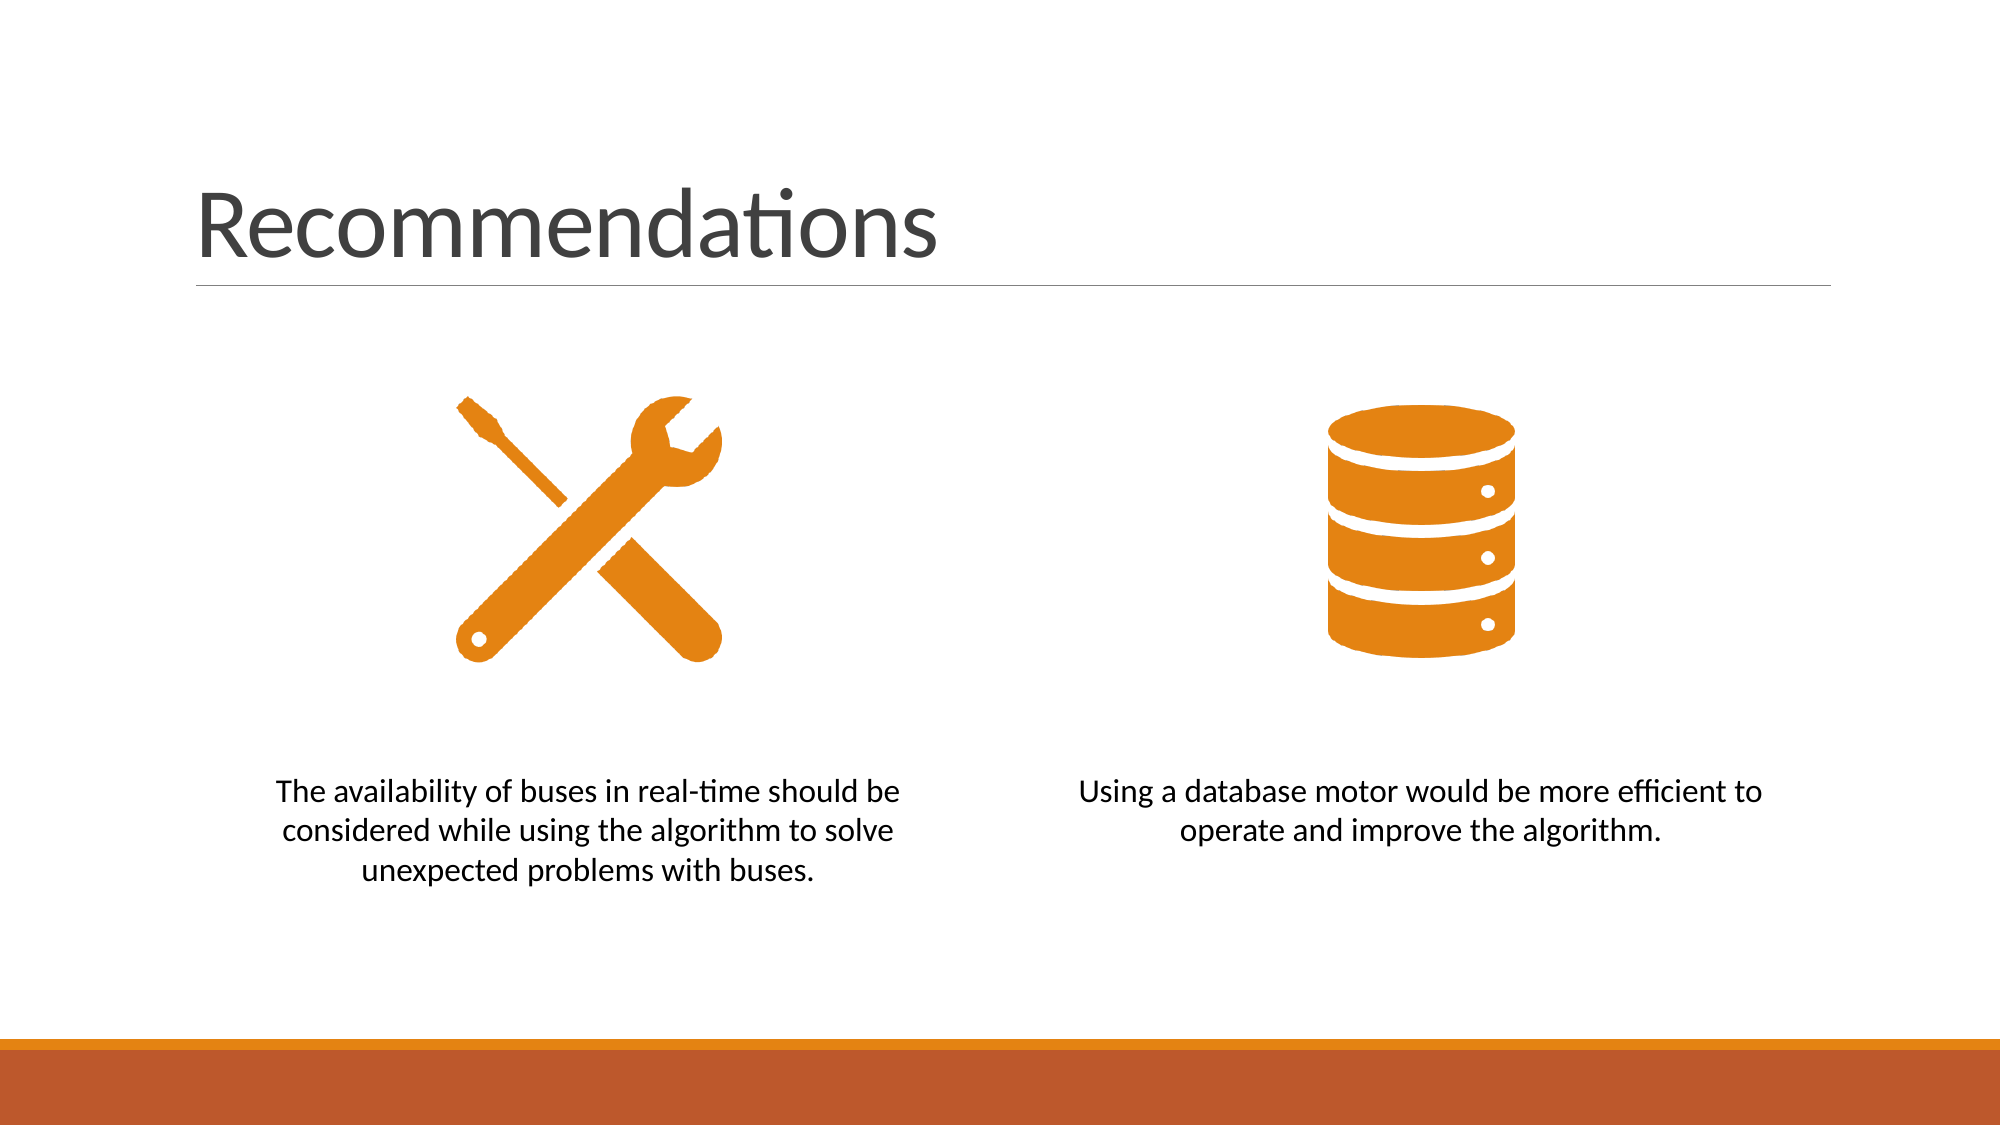

# Recommendations
The availability of buses in real-time should be considered while using the algorithm to solve unexpected problems with buses.
Using a database motor would be more efficient to operate and improve the algorithm.